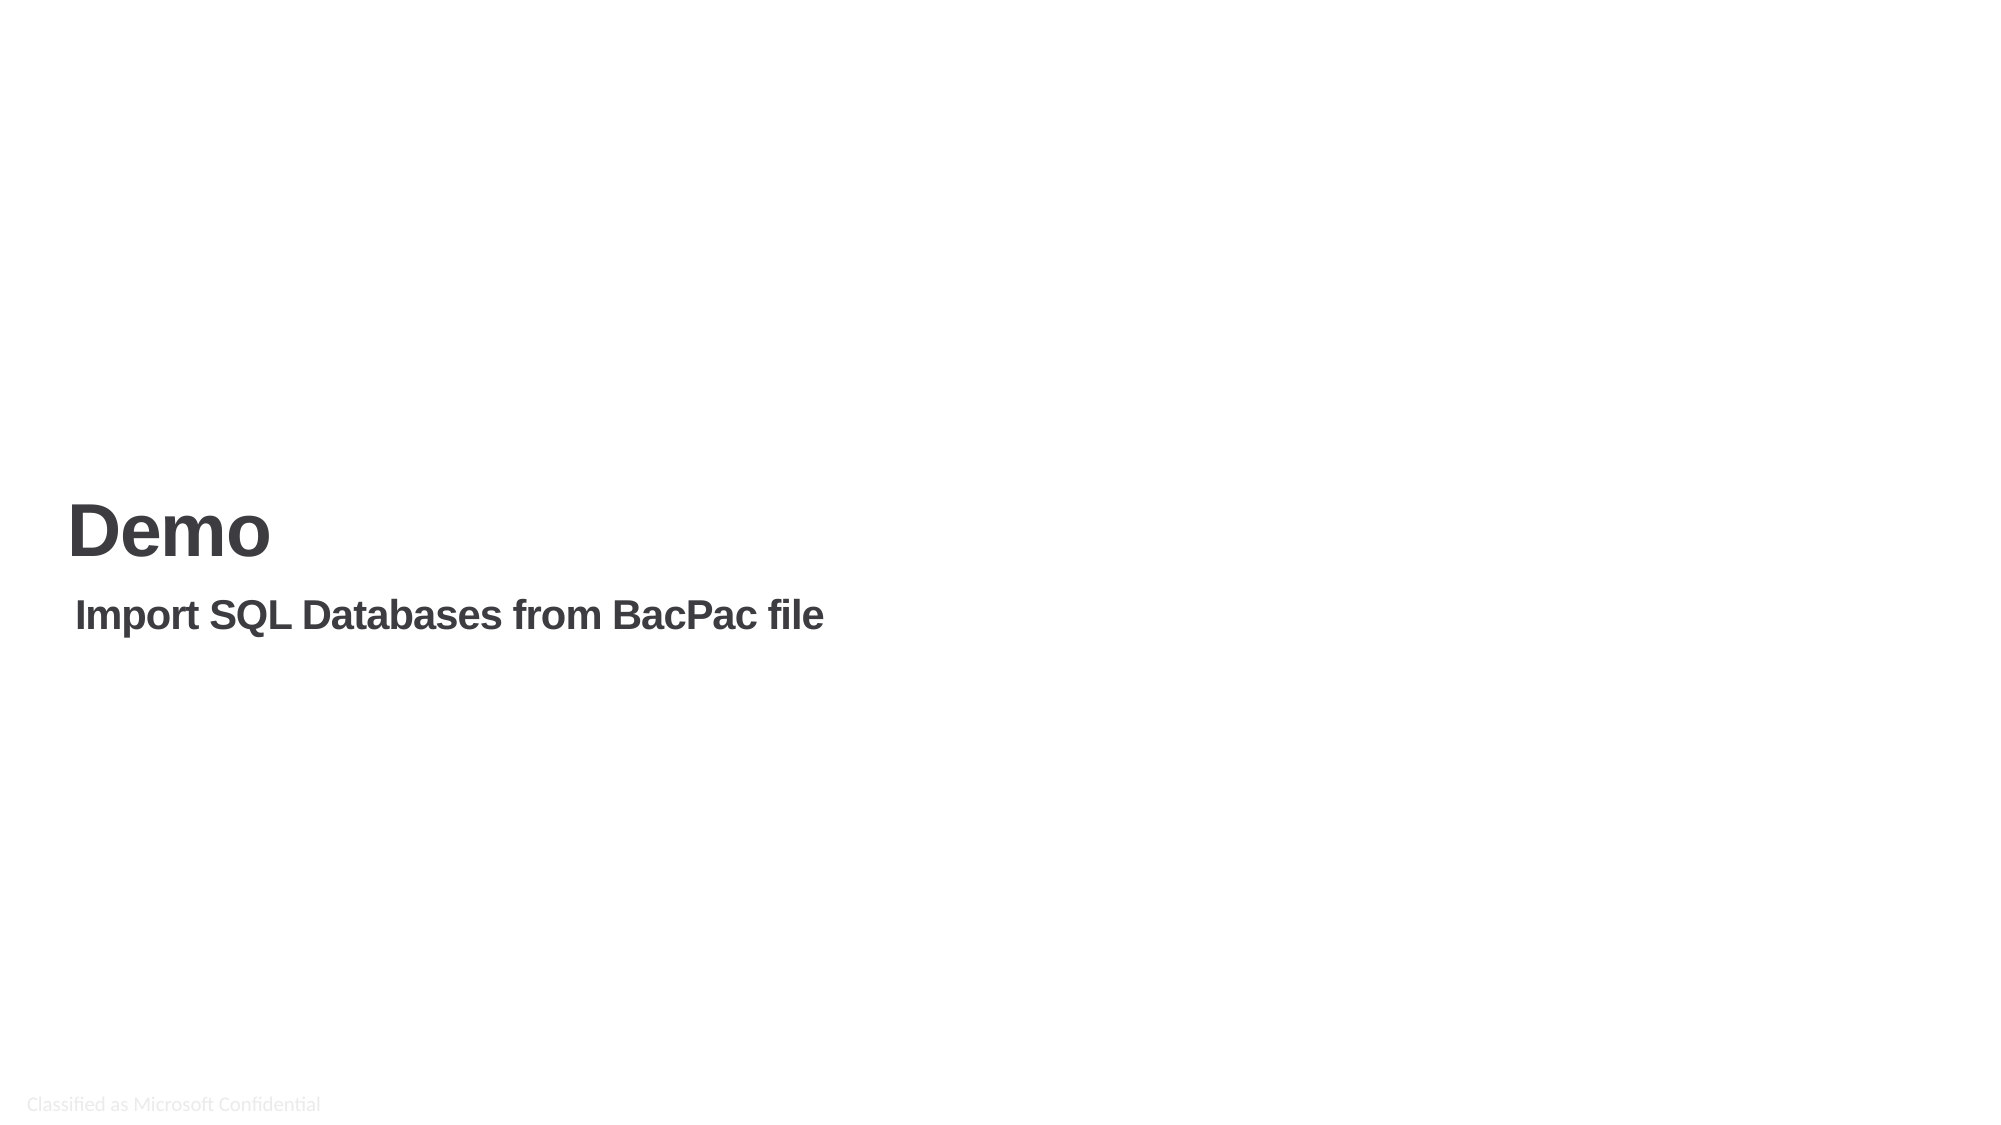

# Demo
Import SQL Databases from BacPac file